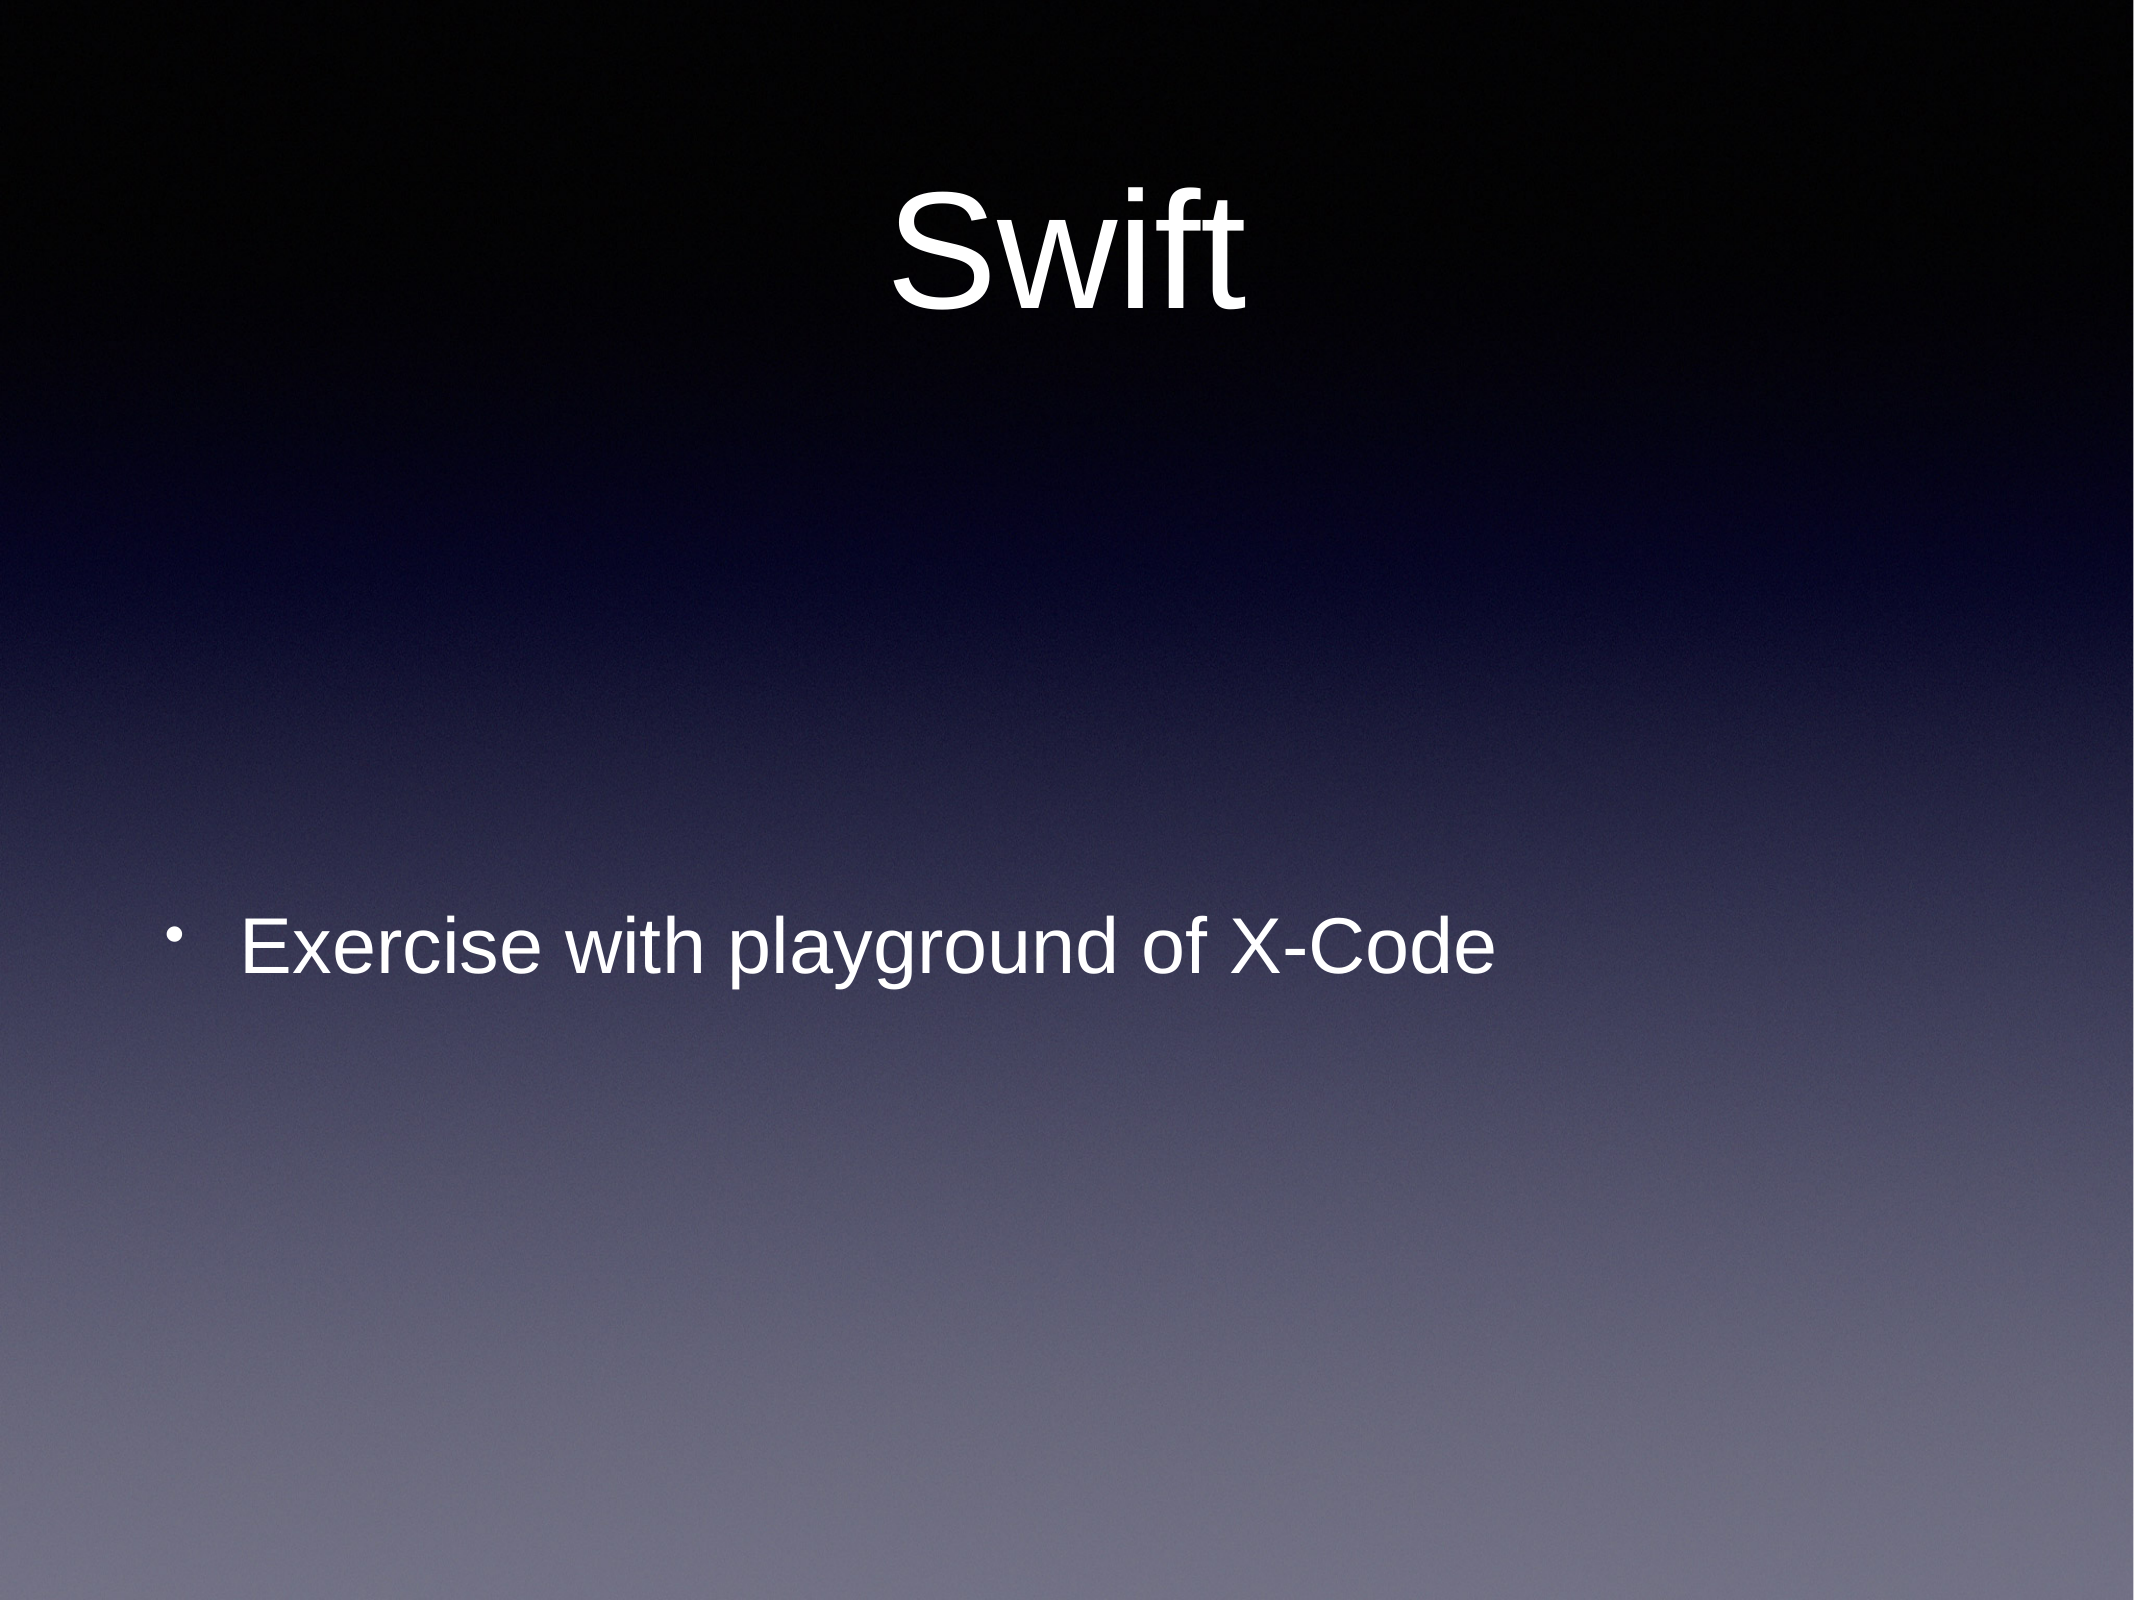

# Swift
Exercise with playground of X-Code